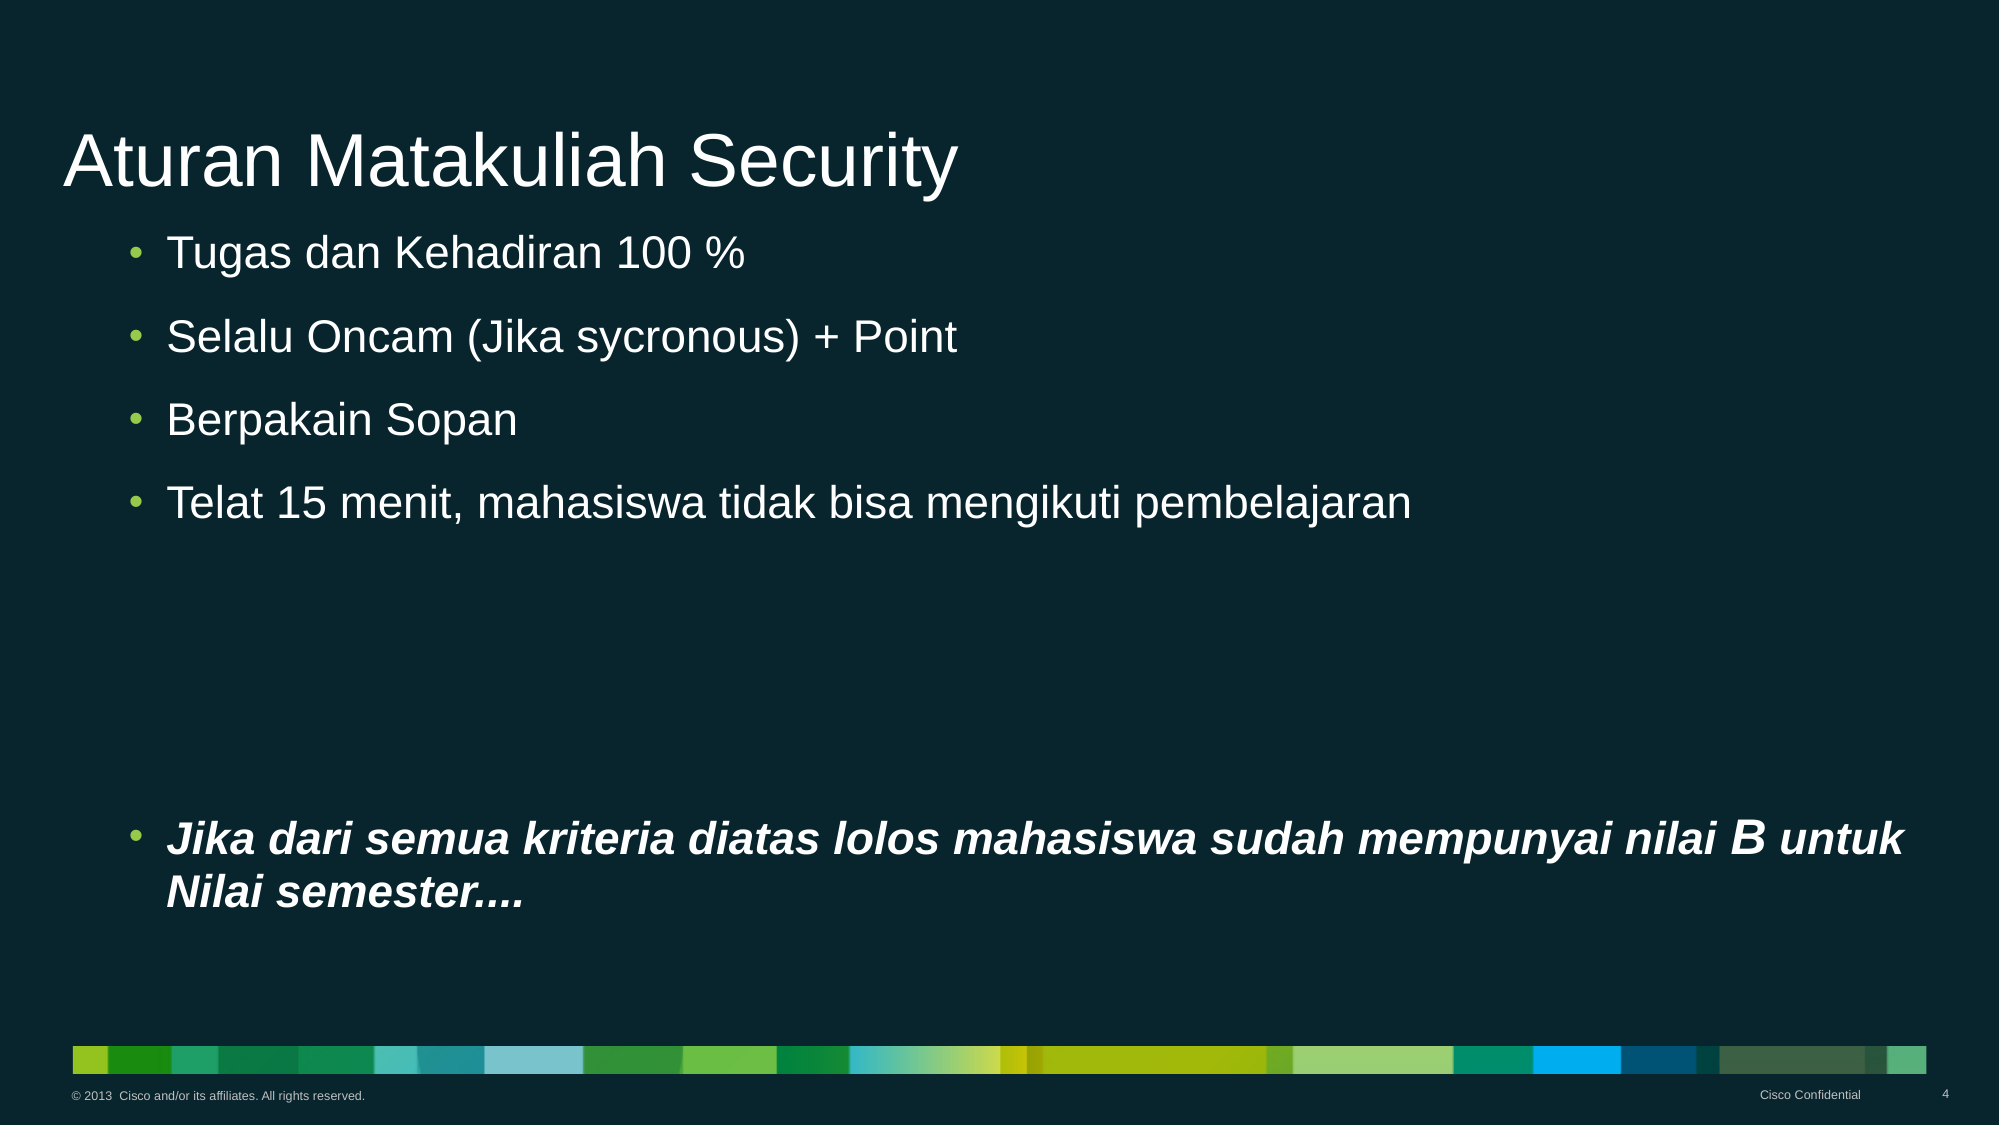

# Aturan Matakuliah Security
Tugas dan Kehadiran 100 %
Selalu Oncam (Jika sycronous) + Point
Berpakain Sopan
Telat 15 menit, mahasiswa tidak bisa mengikuti pembelajaran

Jika dari semua kriteria diatas lolos mahasiswa sudah mempunyai nilai B untuk Nilai semester....